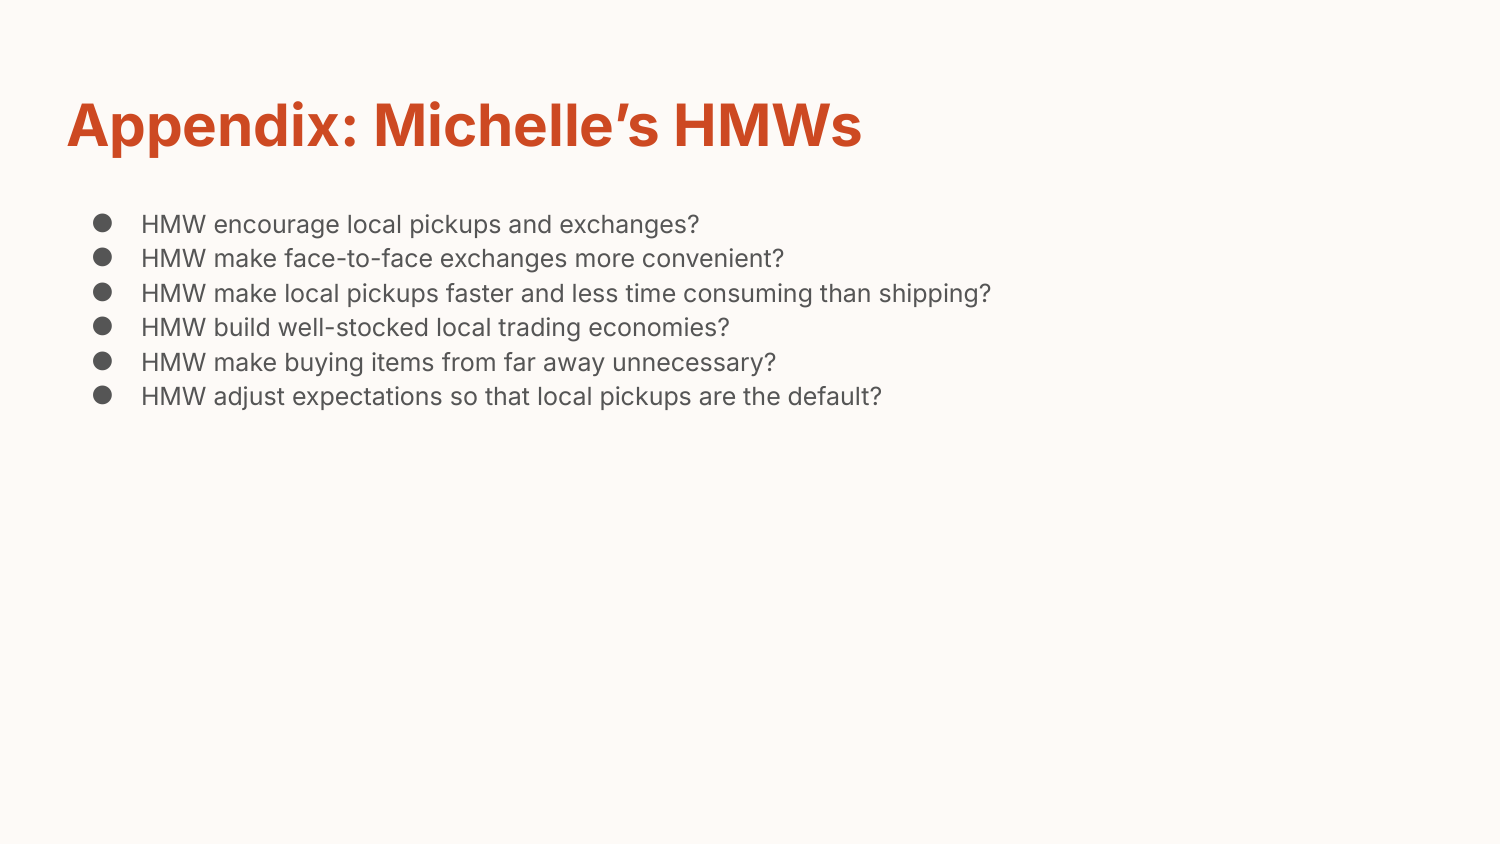

# Appendix: Michelle’s HMWs
HMW encourage local pickups and exchanges?
HMW make face-to-face exchanges more convenient?
HMW make local pickups faster and less time consuming than shipping?
HMW build well-stocked local trading economies?
HMW make buying items from far away unnecessary?
HMW adjust expectations so that local pickups are the default?